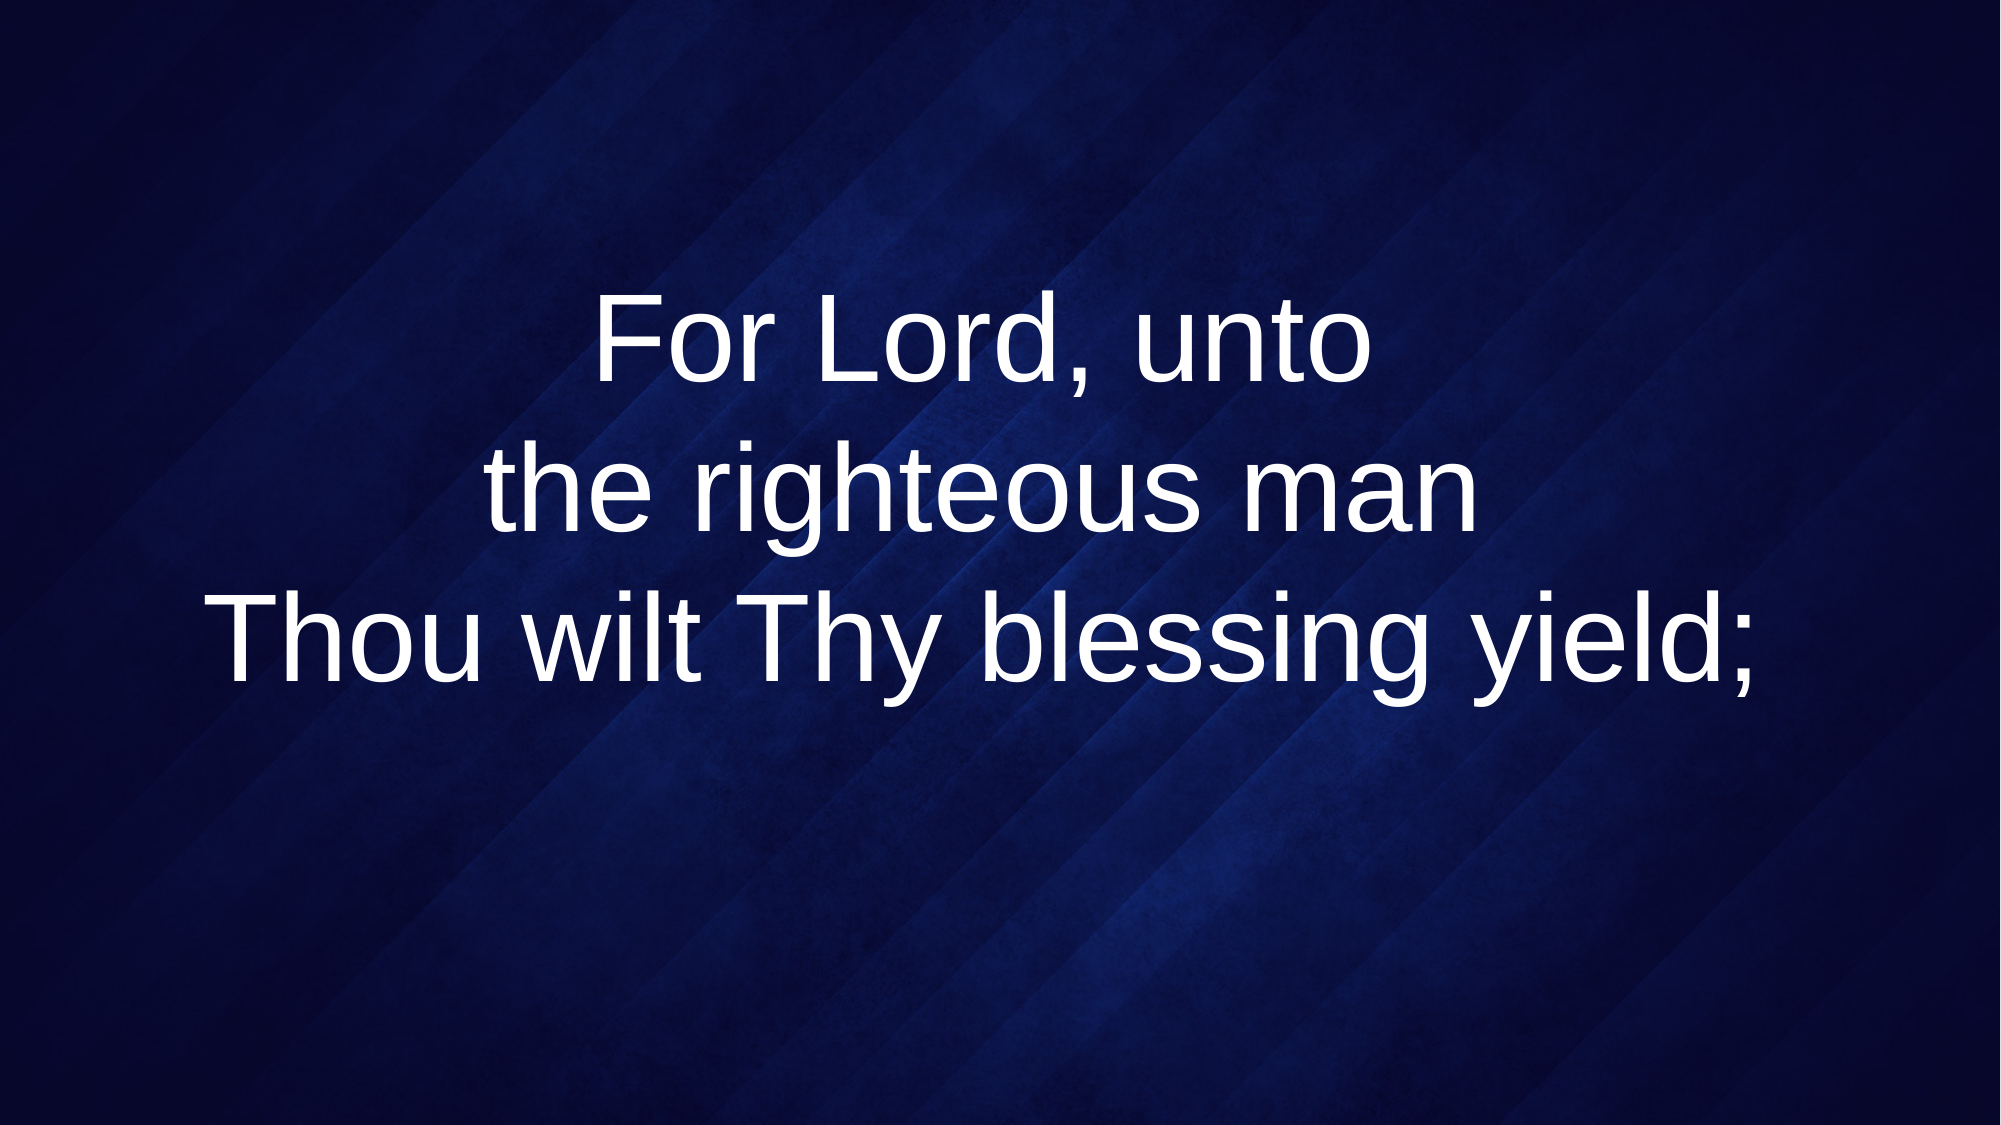

# For Lord, unto the righteous man Thou wilt Thy blessing yield;